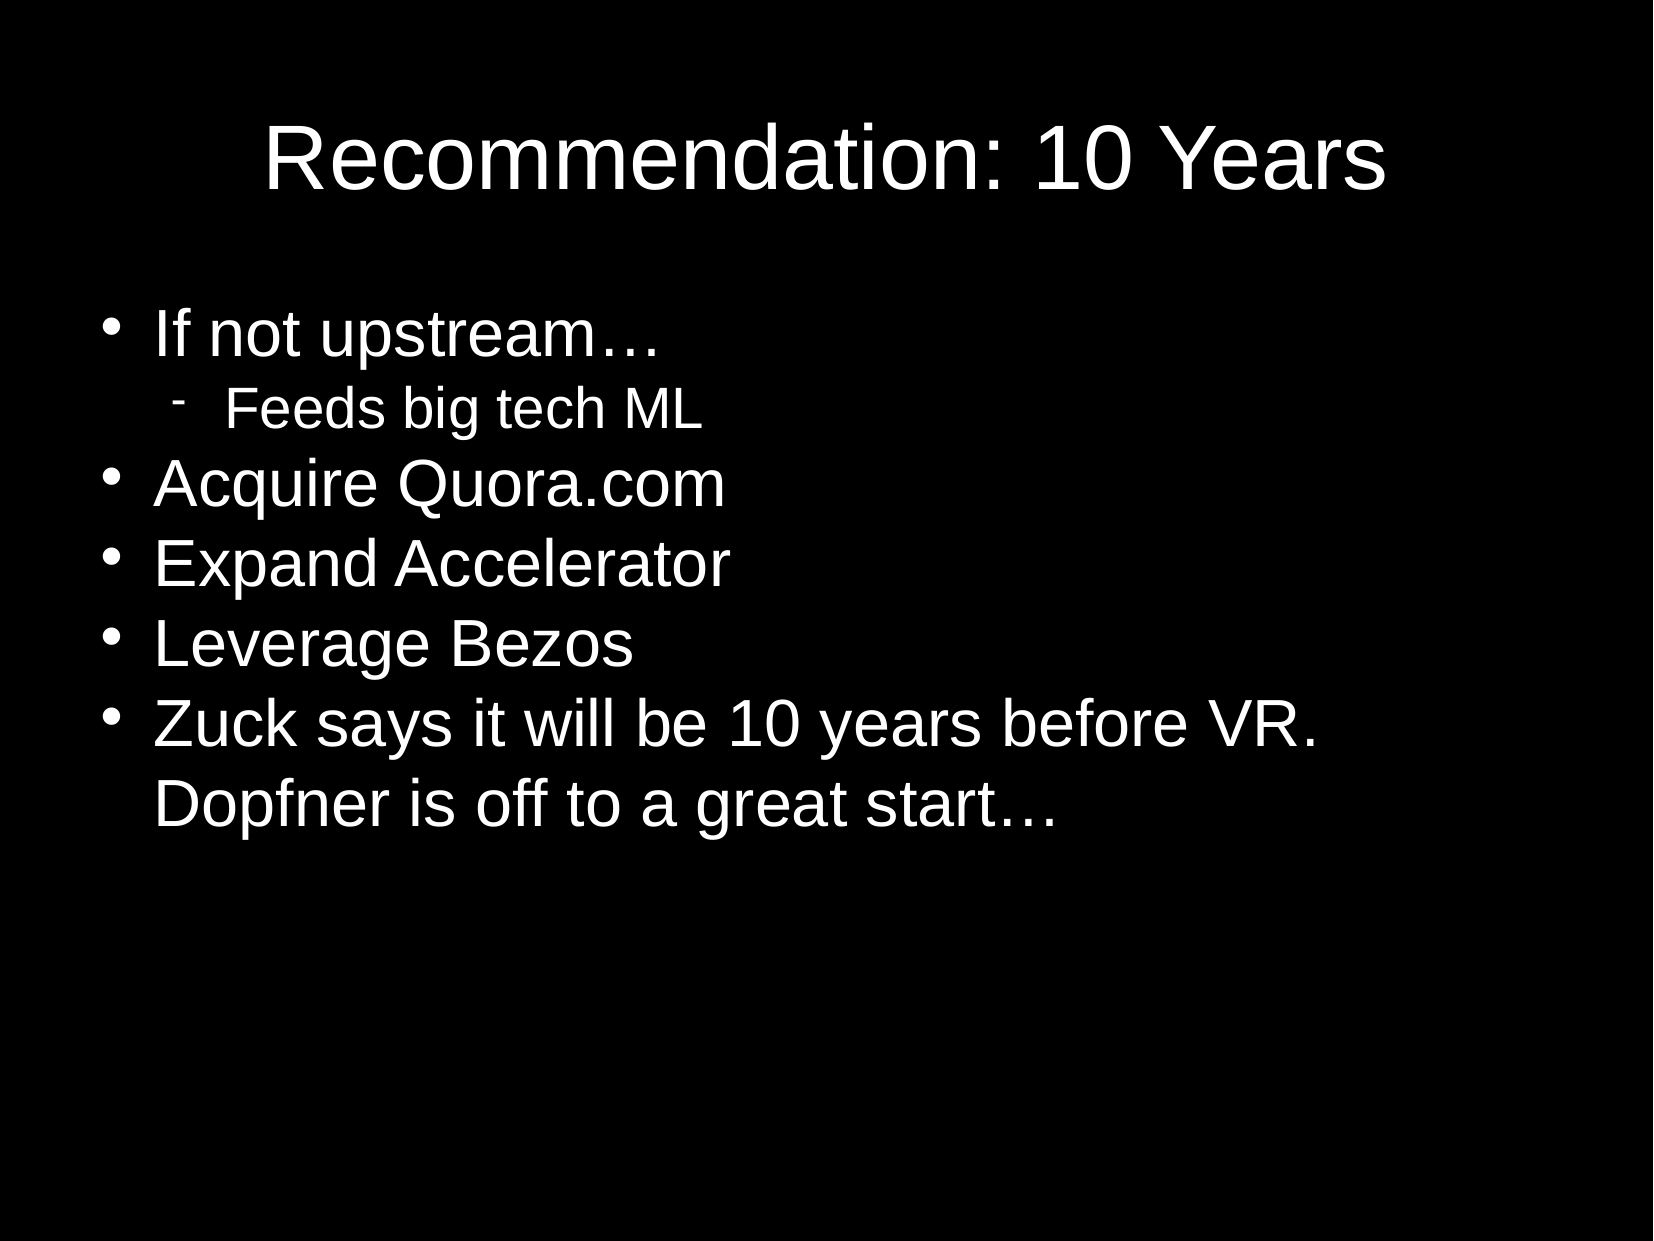

Recommendation: 10 Years
If not upstream…
Feeds big tech ML
Acquire Quora.com
Expand Accelerator
Leverage Bezos
Zuck says it will be 10 years before VR. Dopfner is off to a great start…